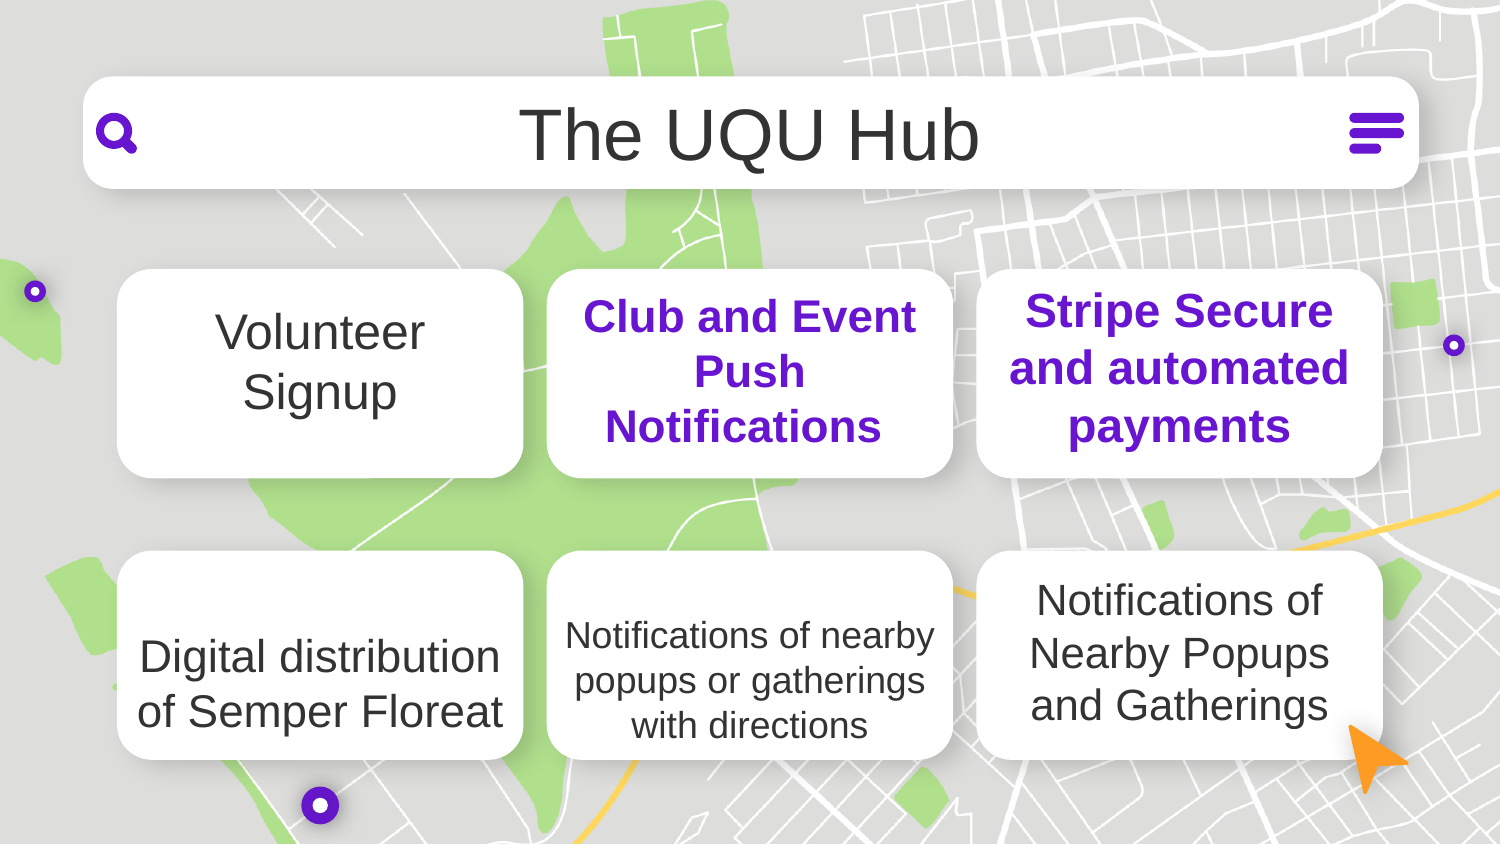

# The UQU Hub

Club and Event Push Notifications
Stripe Secure and automated payments
Volunteer Signup

Digital distribution of Semper Floreat
Notifications of nearby popups or gatherings with directions
Notifications of Nearby Popups and Gatherings